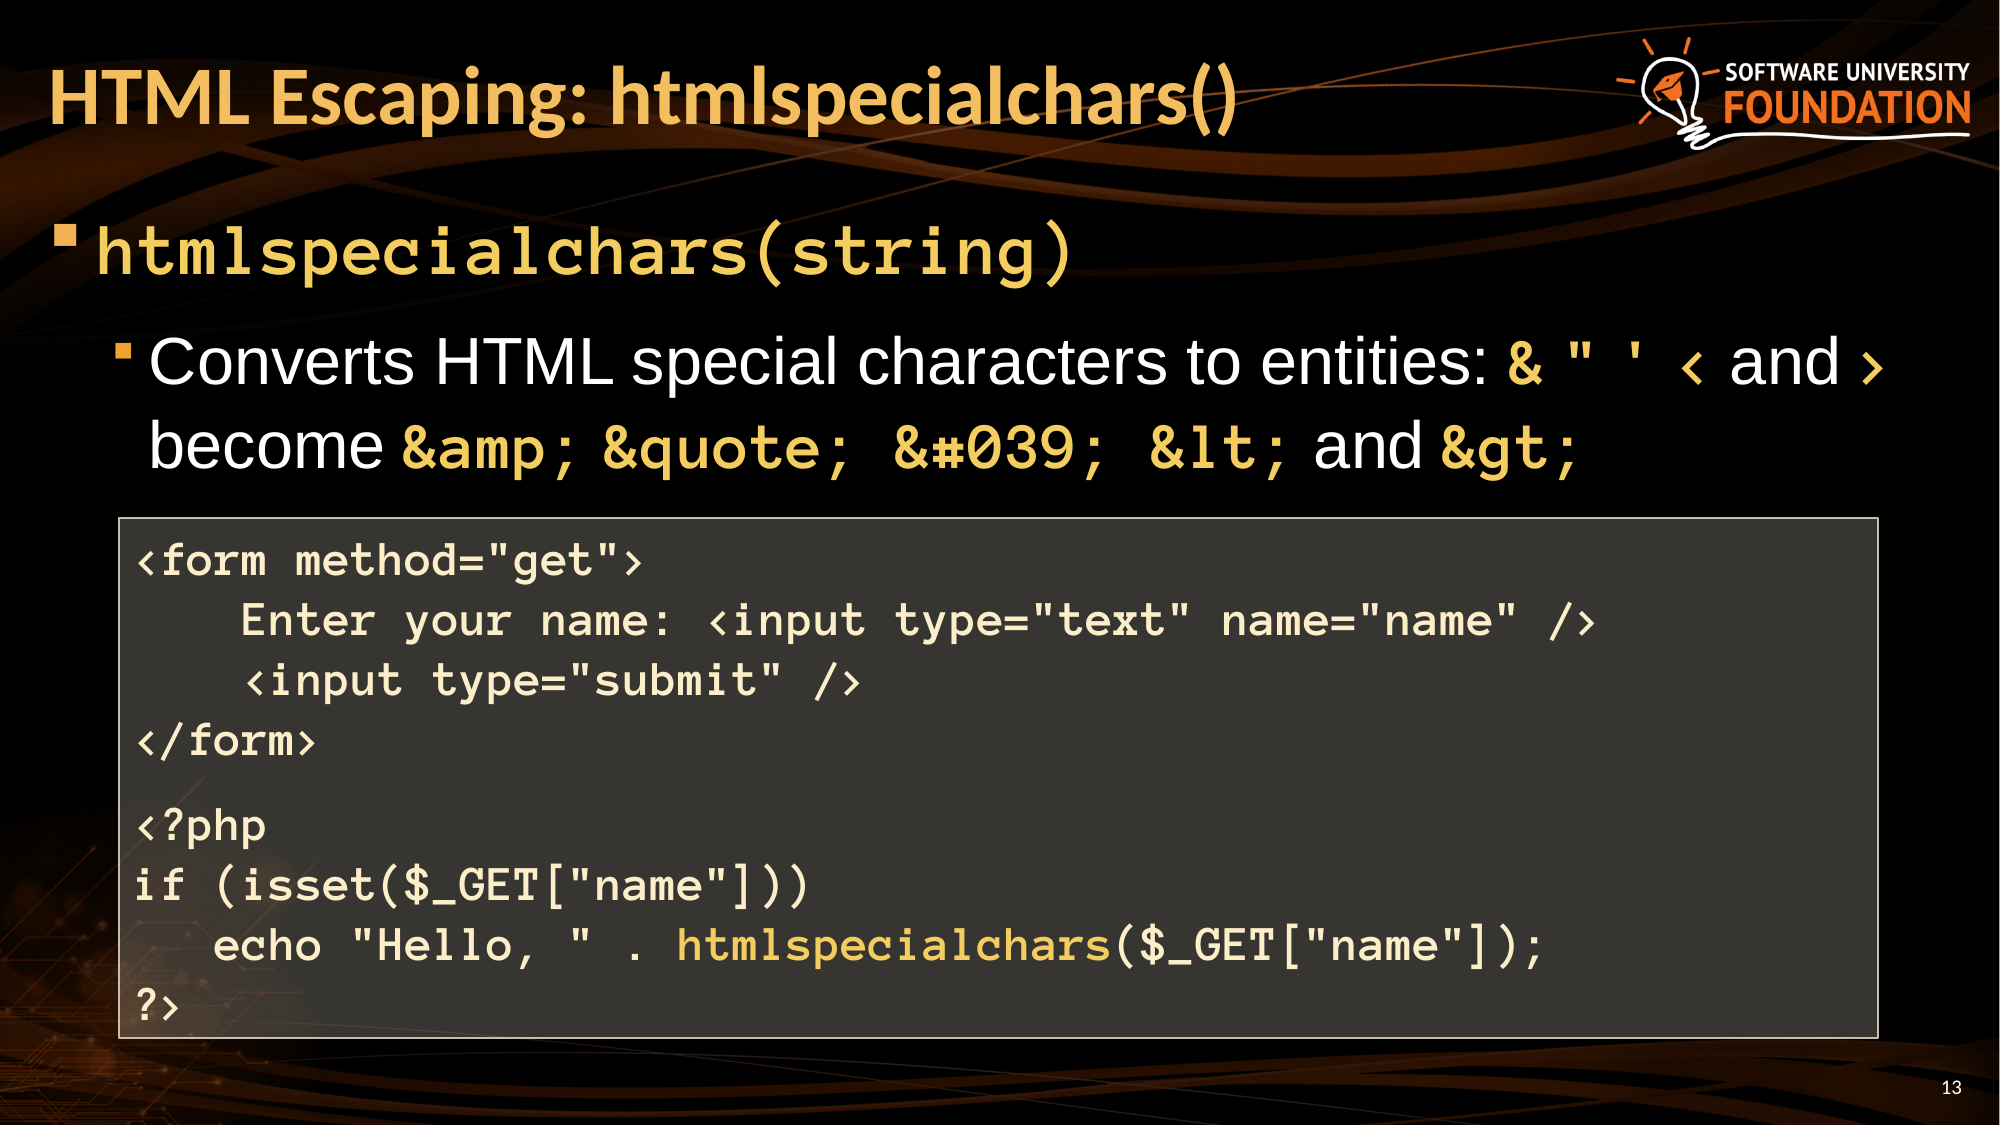

# HTML Escaping: htmlspecialchars()
htmlspecialchars(string)
Converts HTML special characters to entities: & " ' < and > become &amp; &quote; &#039; &lt; and &gt;

<form method="get">
    Enter your name: <input type="text" name="name" />
    <input type="submit" />
</form>
<?php
if (isset($_GET["name"]))
   echo "Hello, " . htmlspecialchars($_GET["name"]);
?>
13